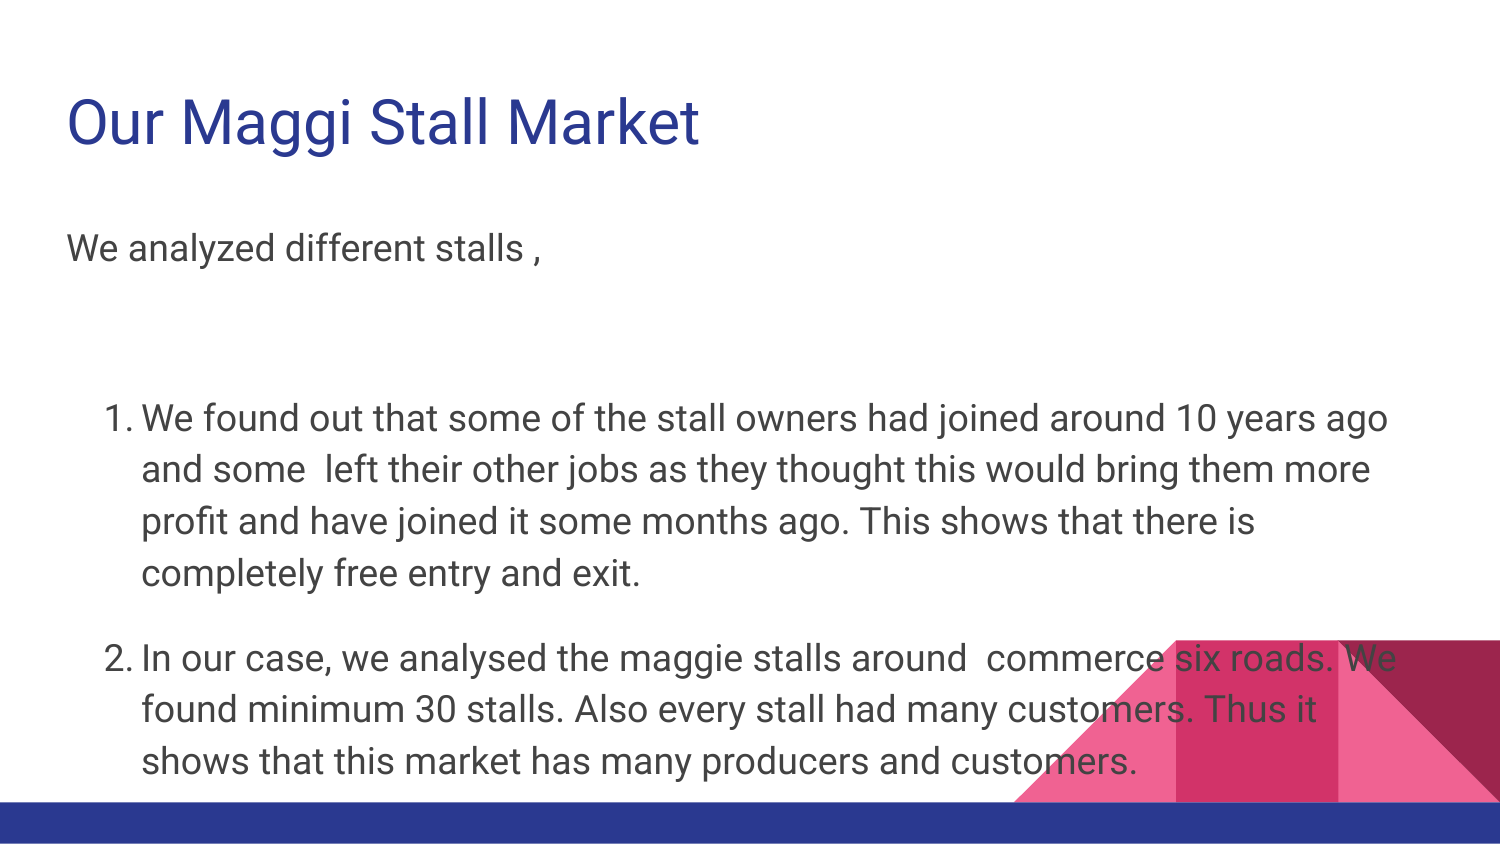

# Our Maggi Stall Market
We analyzed different stalls ,

We found out that some of the stall owners had joined around 10 years ago and some  left their other jobs as they thought this would bring them more profit and have joined it some months ago. This shows that there is completely free entry and exit.
In our case, we analysed the maggie stalls around  commerce six roads. We found minimum 30 stalls. Also every stall had many customers. Thus it shows that this market has many producers and customers.